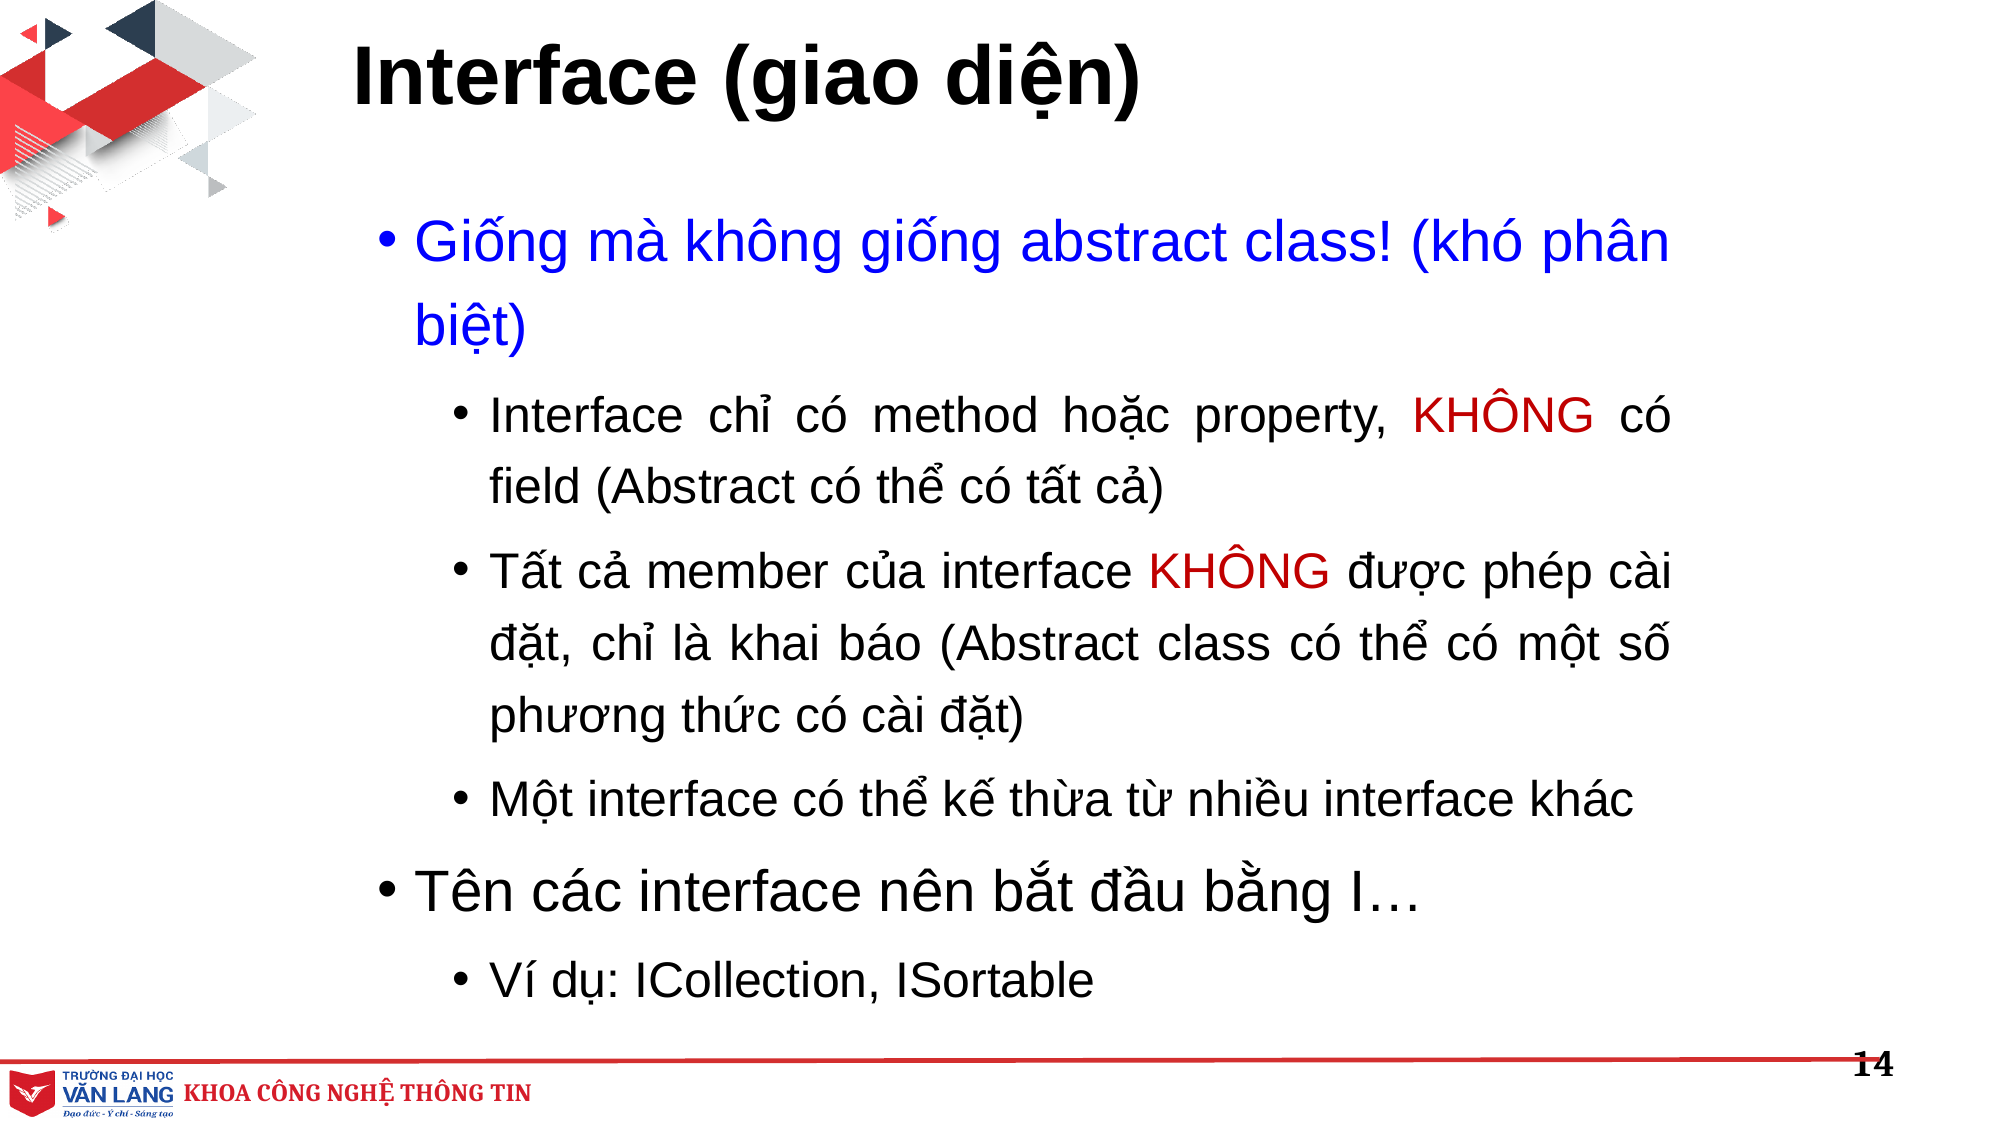

# Interface (giao diện)
Giống mà không giống abstract class! (khó phân biệt)
Interface chỉ có method hoặc property, KHÔNG có field (Abstract có thể có tất cả)
Tất cả member của interface KHÔNG được phép cài đặt, chỉ là khai báo (Abstract class có thể có một số phương thức có cài đặt)
Một interface có thể kế thừa từ nhiều interface khác
Tên các interface nên bắt đầu bằng I…
Ví dụ: ICollection, ISortable